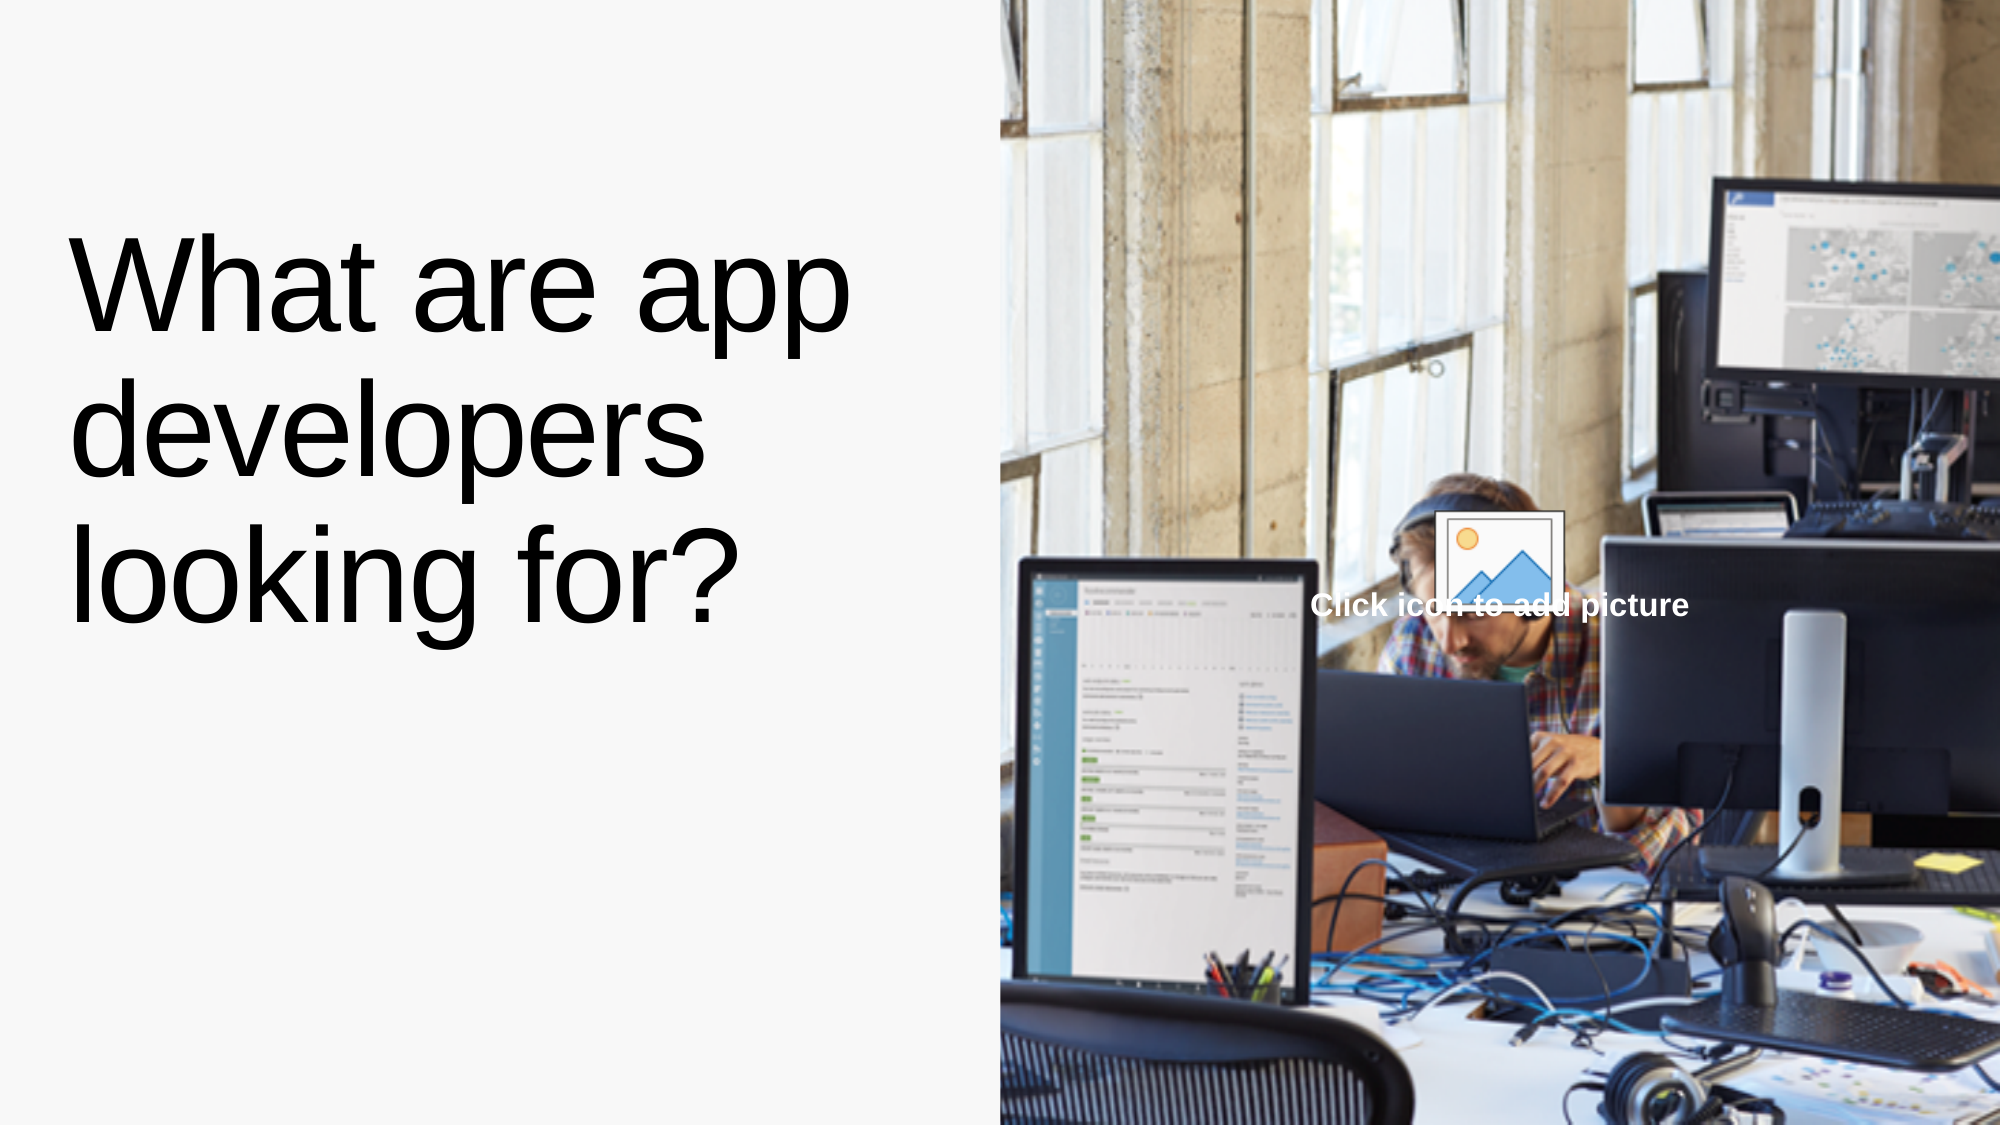

# What are app developers looking for?